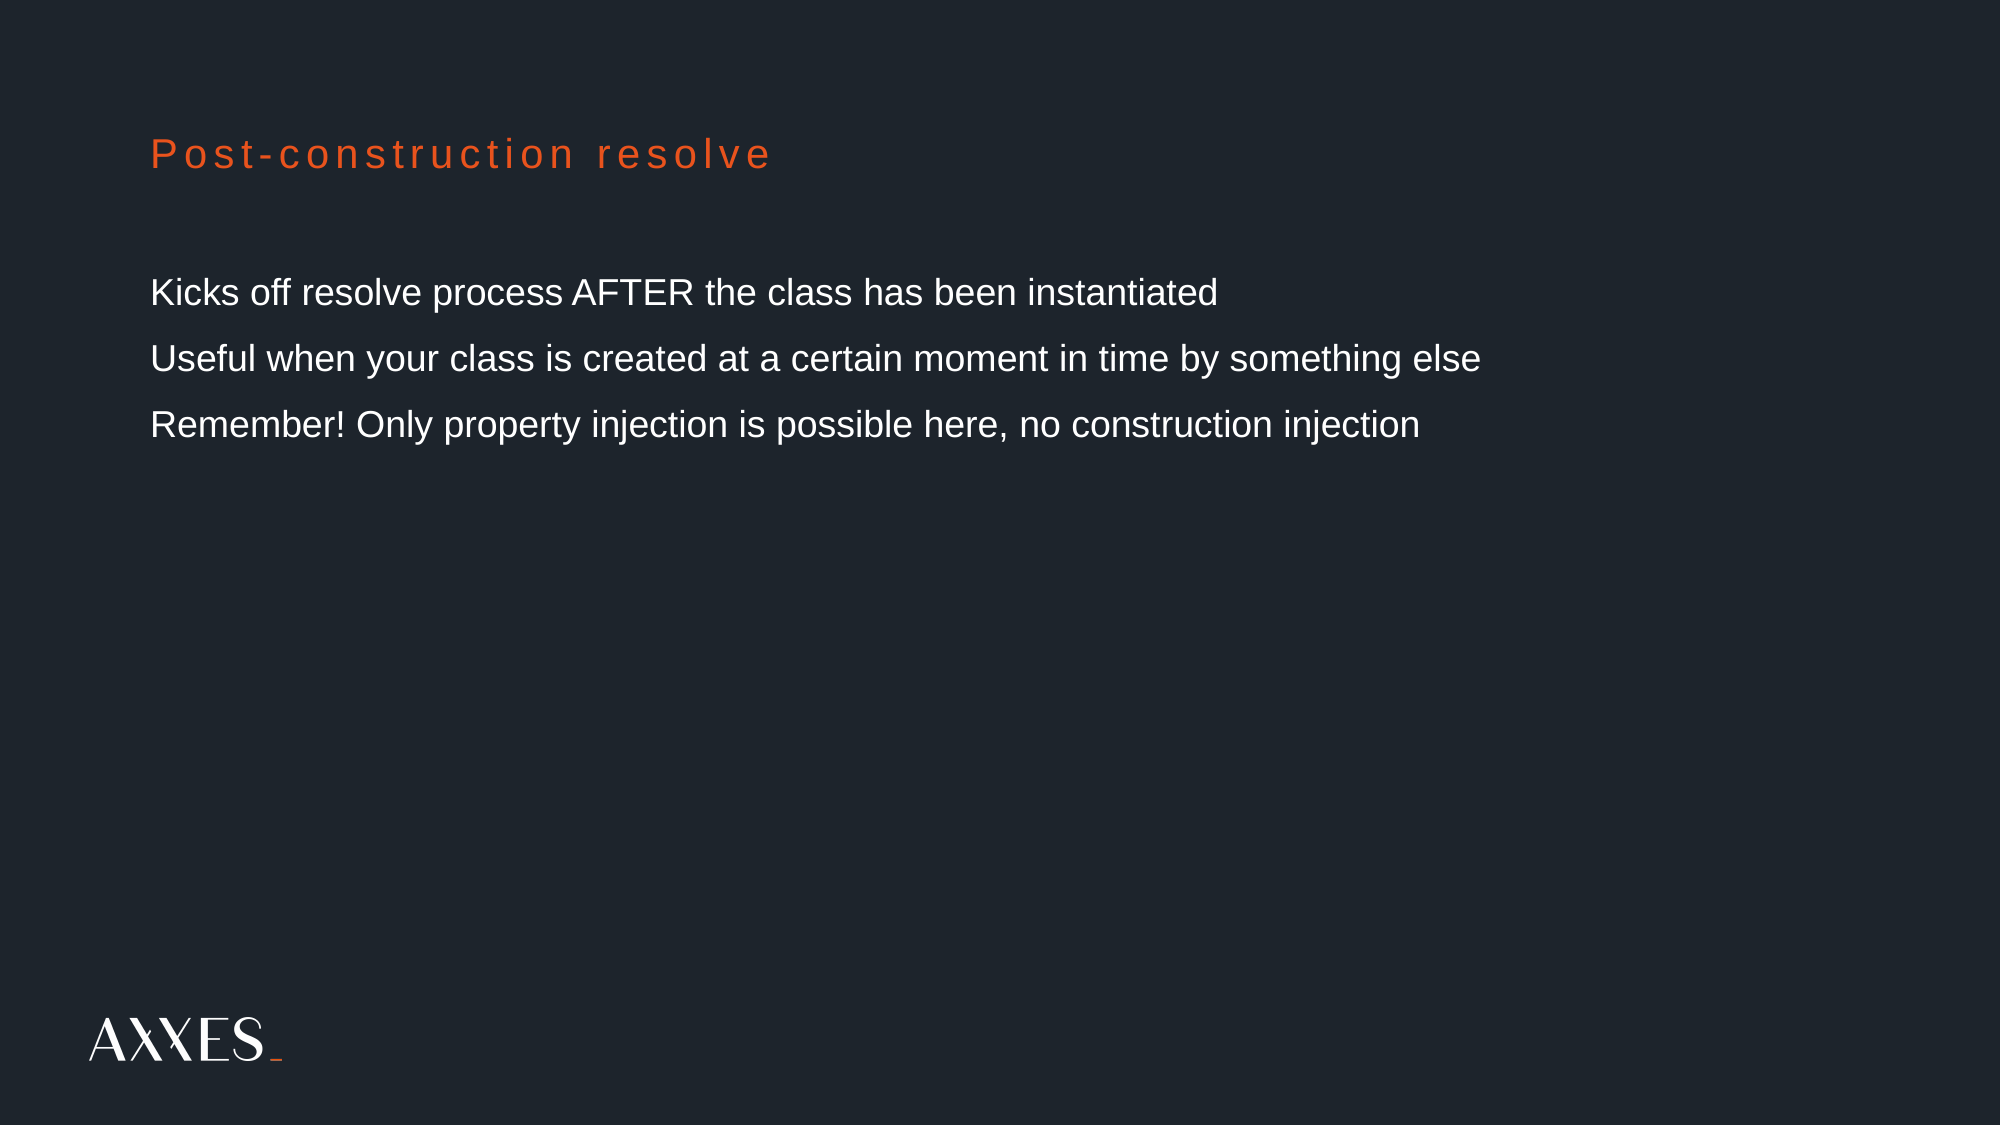

# Post-construction resolve
Kicks off resolve process AFTER the class has been instantiated
Useful when your class is created at a certain moment in time by something else
Remember! Only property injection is possible here, no construction injection